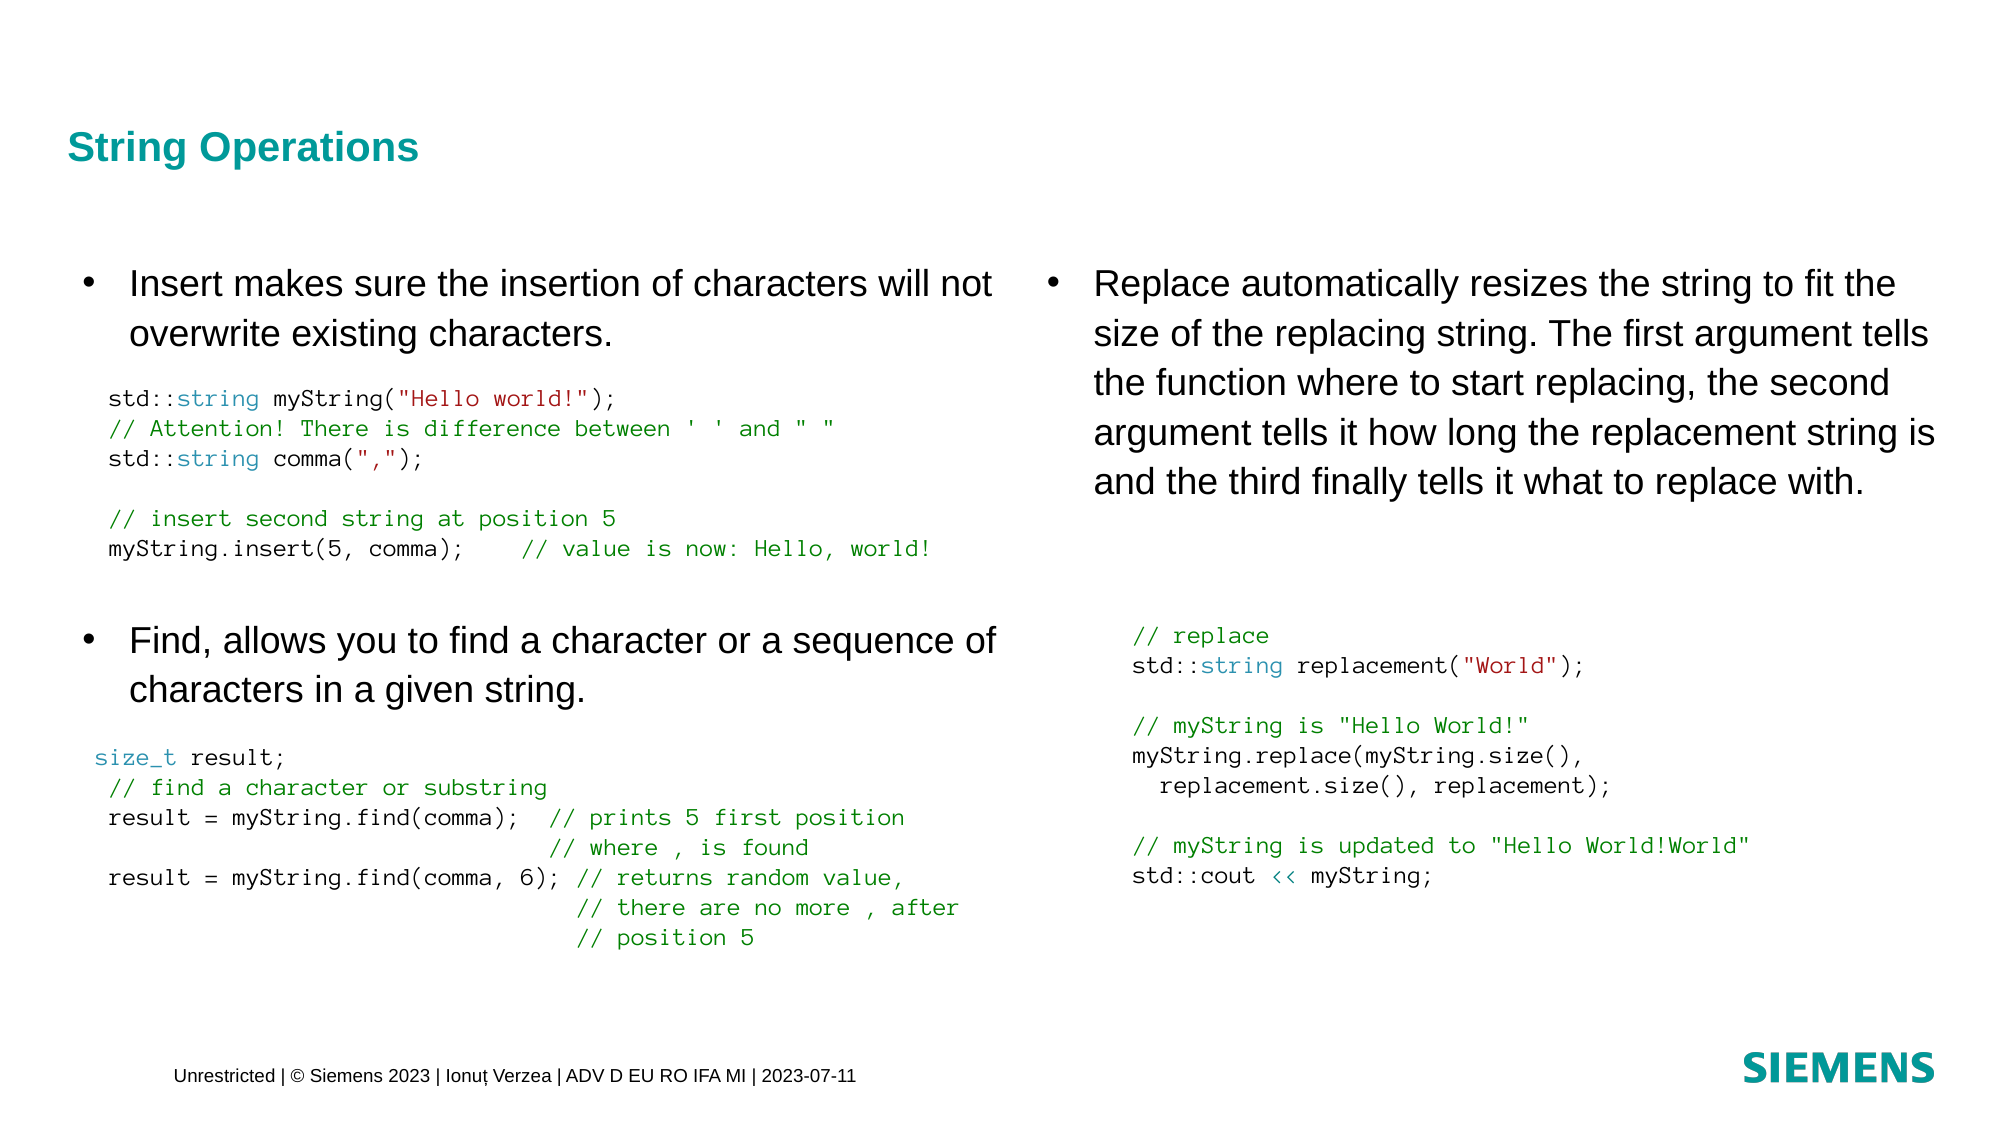

# String Operations
Insert makes sure the insertion of characters will not overwrite existing characters.
Replace automatically resizes the string to fit the size of the replacing string. The first argument tells the function where to start replacing, the second argument tells it how long the replacement string is and the third finally tells it what to replace with.
  std::string myString("Hello world!");
  // Attention! There is difference between ' ' and " "
  std::string comma(",");

  // insert second string at position 5
  myString.insert(5, comma);    // value is now: Hello, world!
Find, allows you to find a character or a sequence of characters in a given string.
  // replace
  std::string replacement("World");

  // myString is "Hello World!"
  myString.replace(myString.size(),
    replacement.size(), replacement);

  // myString is updated to "Hello World!World"
  std::cout << myString;
 size_t result;
  // find a character or substring
  result = myString.find(comma);  // prints 5 first position
                                  // where , is found
  result = myString.find(comma, 6); // returns random value,
                                    // there are no more , after
                                    // position 5
Unrestricted | © Siemens 2023 | Ionuț Verzea | ADV D EU RO IFA MI | 2023-07-11